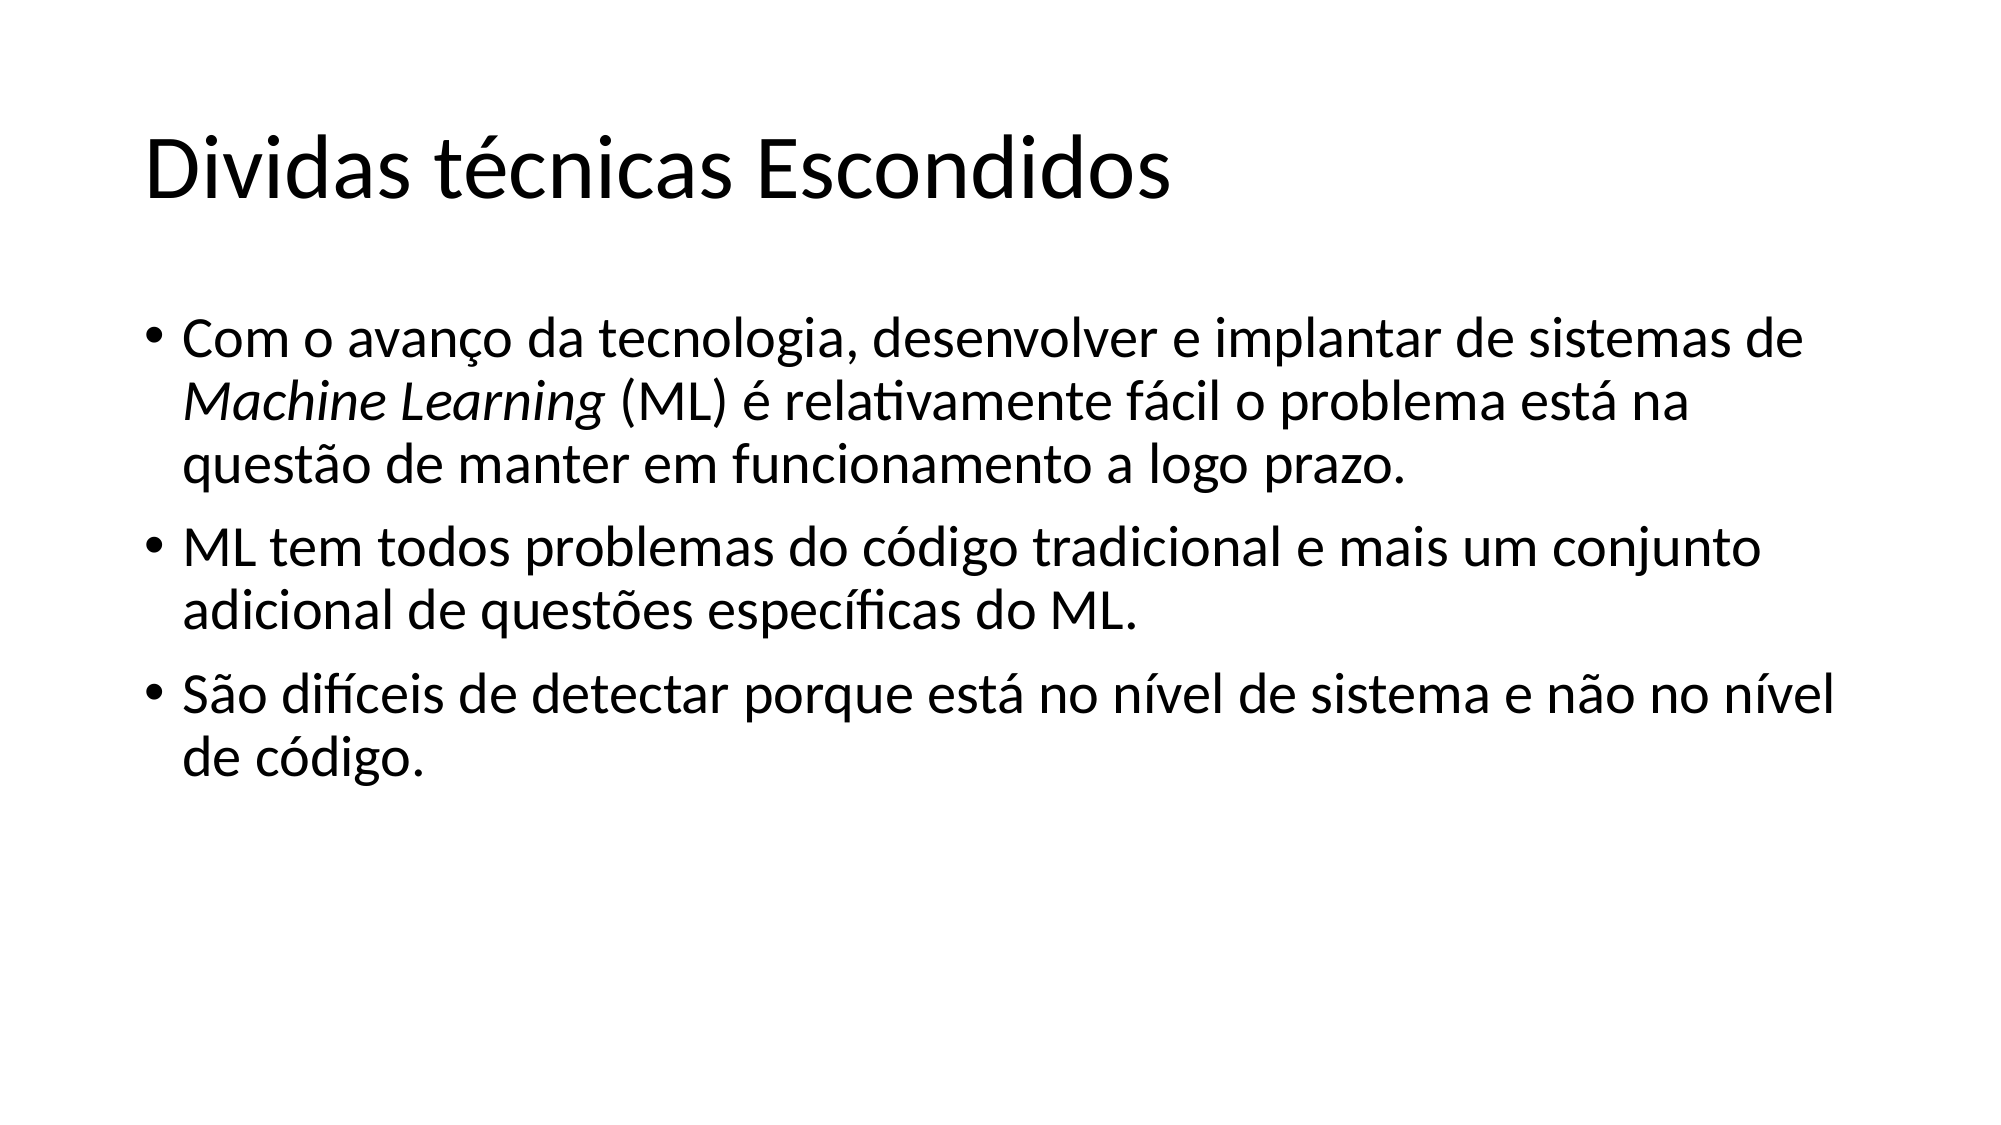

# Dividas técnicas Escondidos
Com o avanço da tecnologia, desenvolver e implantar de sistemas de Machine Learning (ML) é relativamente fácil o problema está na questão de manter em funcionamento a logo prazo.
ML tem todos problemas do código tradicional e mais um conjunto adicional de questões específicas do ML.
São difíceis de detectar porque está no nível de sistema e não no nível de código.
6